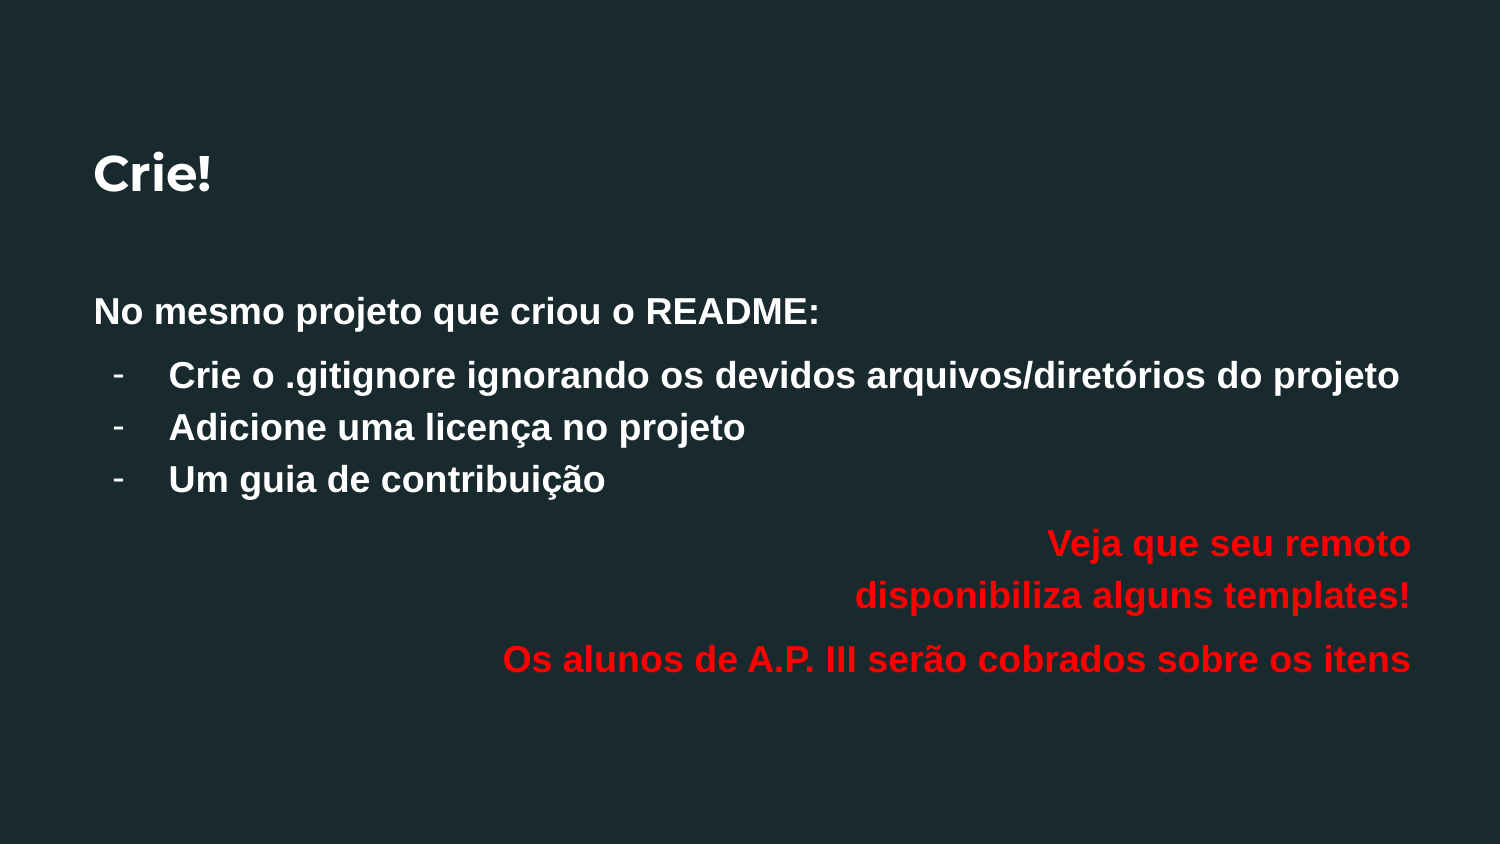

# Crie!
No mesmo projeto que criou o README:
Crie o .gitignore ignorando os devidos arquivos/diretórios do projeto
Adicione uma licença no projeto
Um guia de contribuição
						Veja que seu remoto disponibiliza alguns templates!
Os alunos de A.P. III serão cobrados sobre os itens